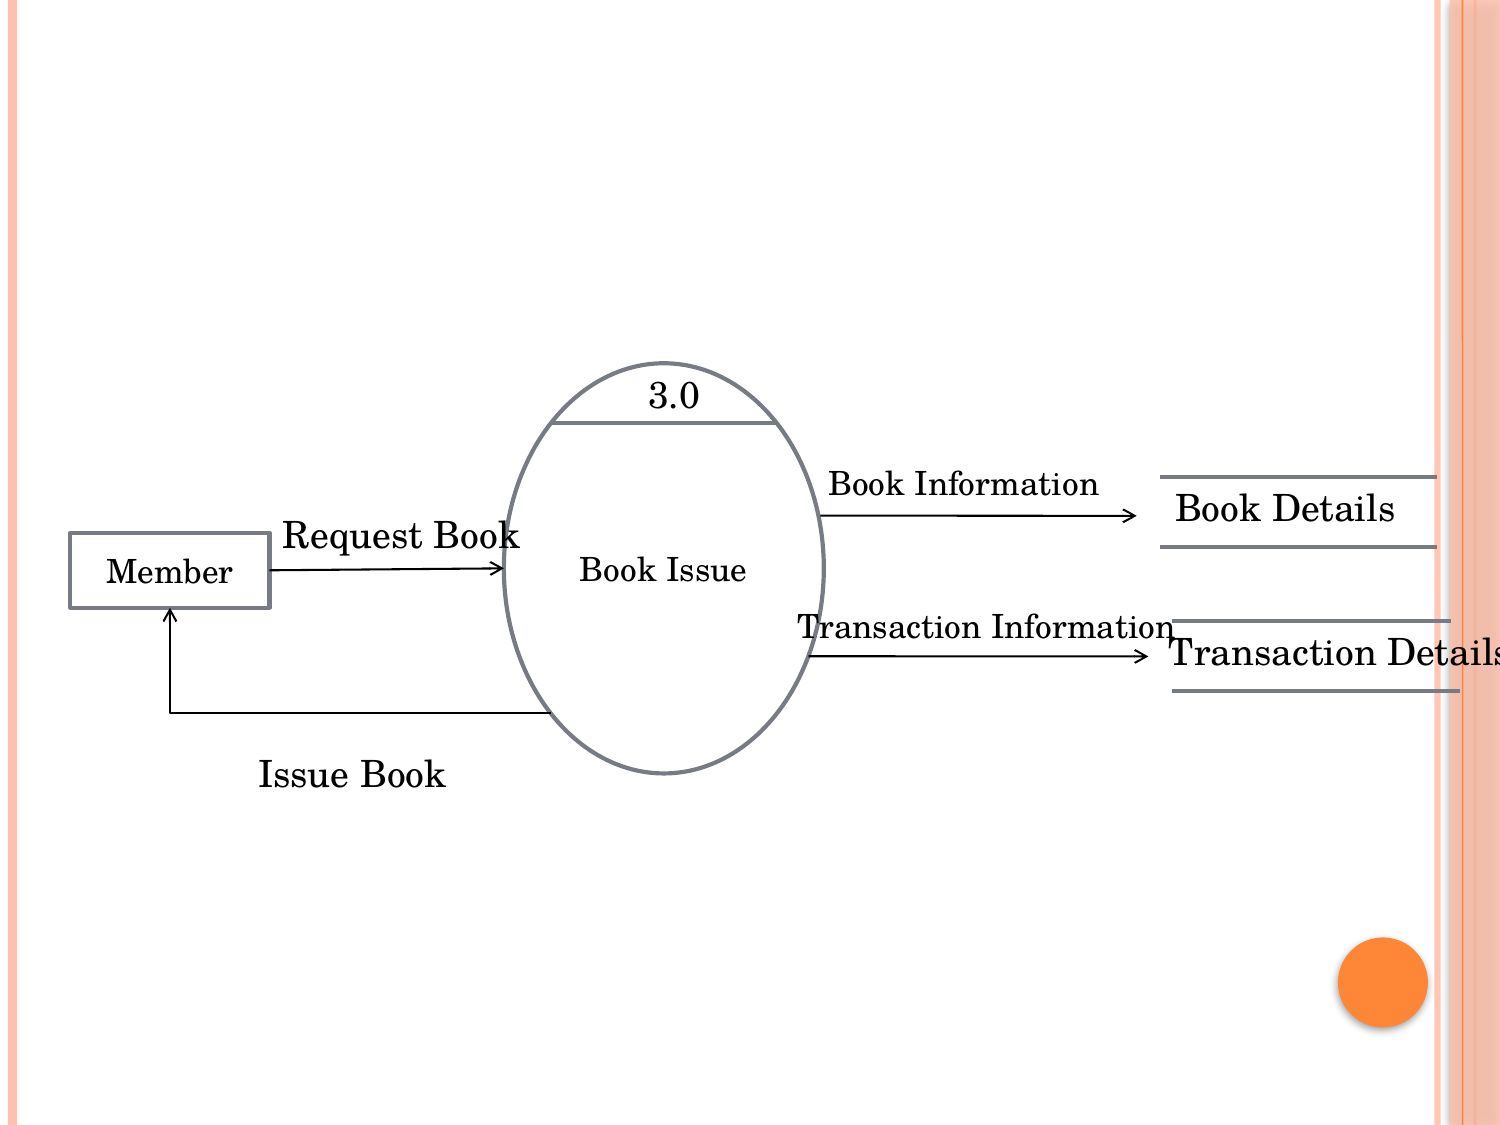

Book Issue
3.0
Book Information
Book Details
Request Book
Member
Transaction Information
Transaction Details
Issue Book